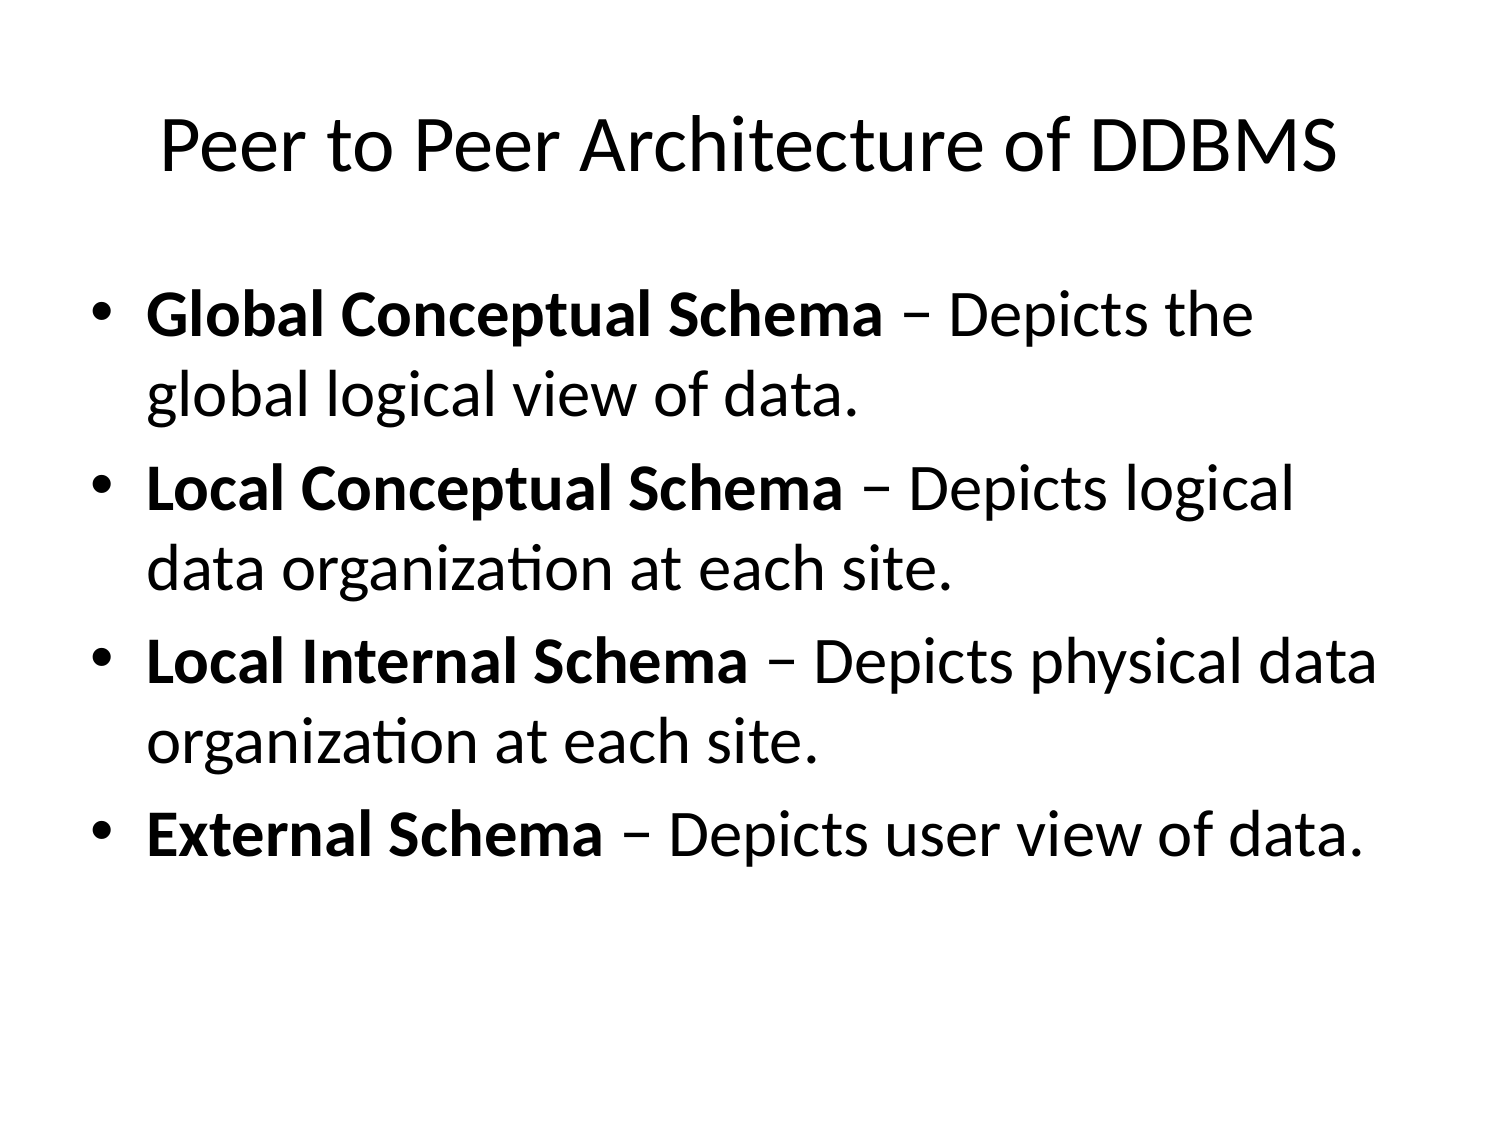

# Peer to Peer Architecture of DDBMS
Global Conceptual Schema − Depicts the global logical view of data.
Local Conceptual Schema − Depicts logical data organization at each site.
Local Internal Schema − Depicts physical data organization at each site.
External Schema − Depicts user view of data.